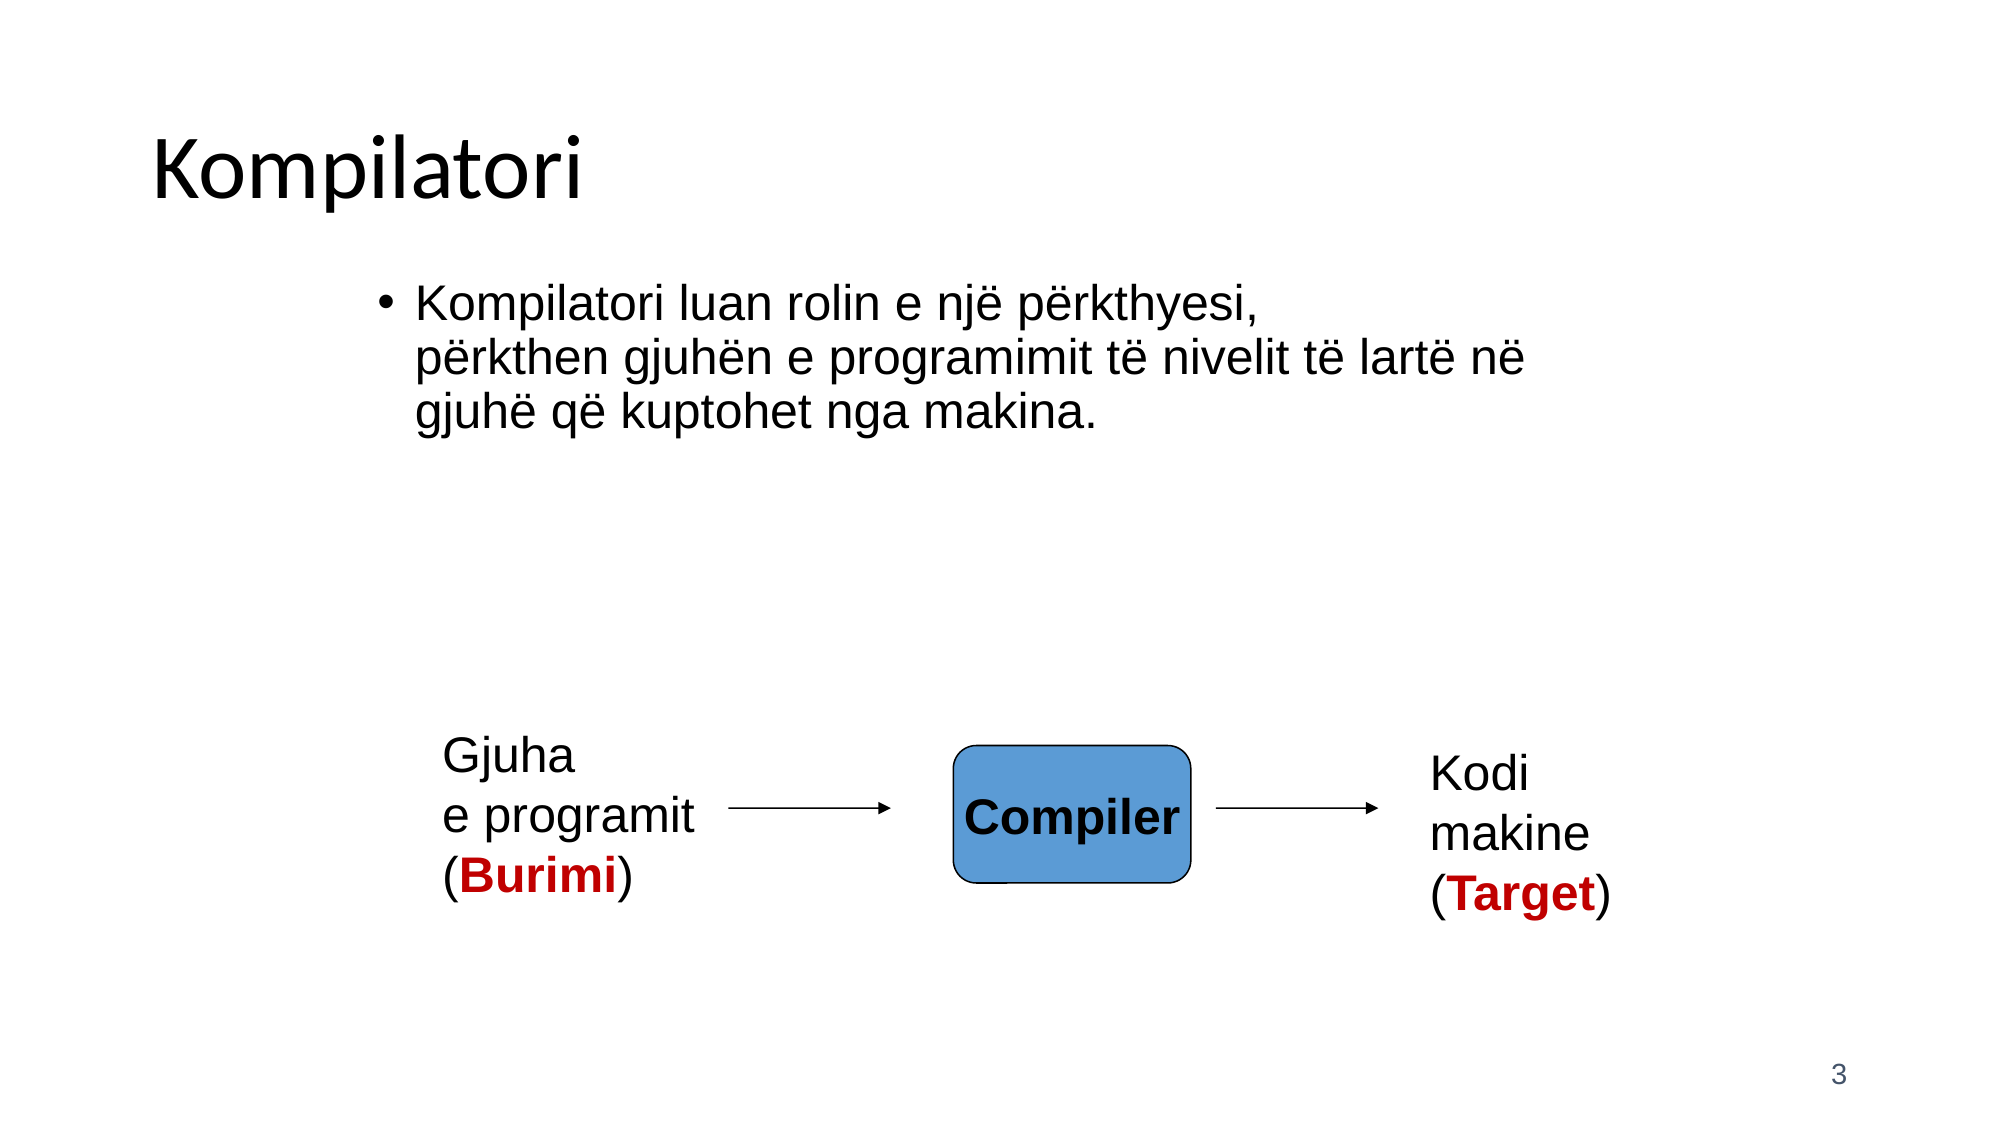

# Kompilatori
Kompilatori luan rolin e një përkthyesi,
përkthen gjuhën e programimit të nivelit të lartë në
gjuhë që kuptohet nga makina.
Gjuha
e programit
(Burimi)
Kodi
makine
(Target)
Compiler

3